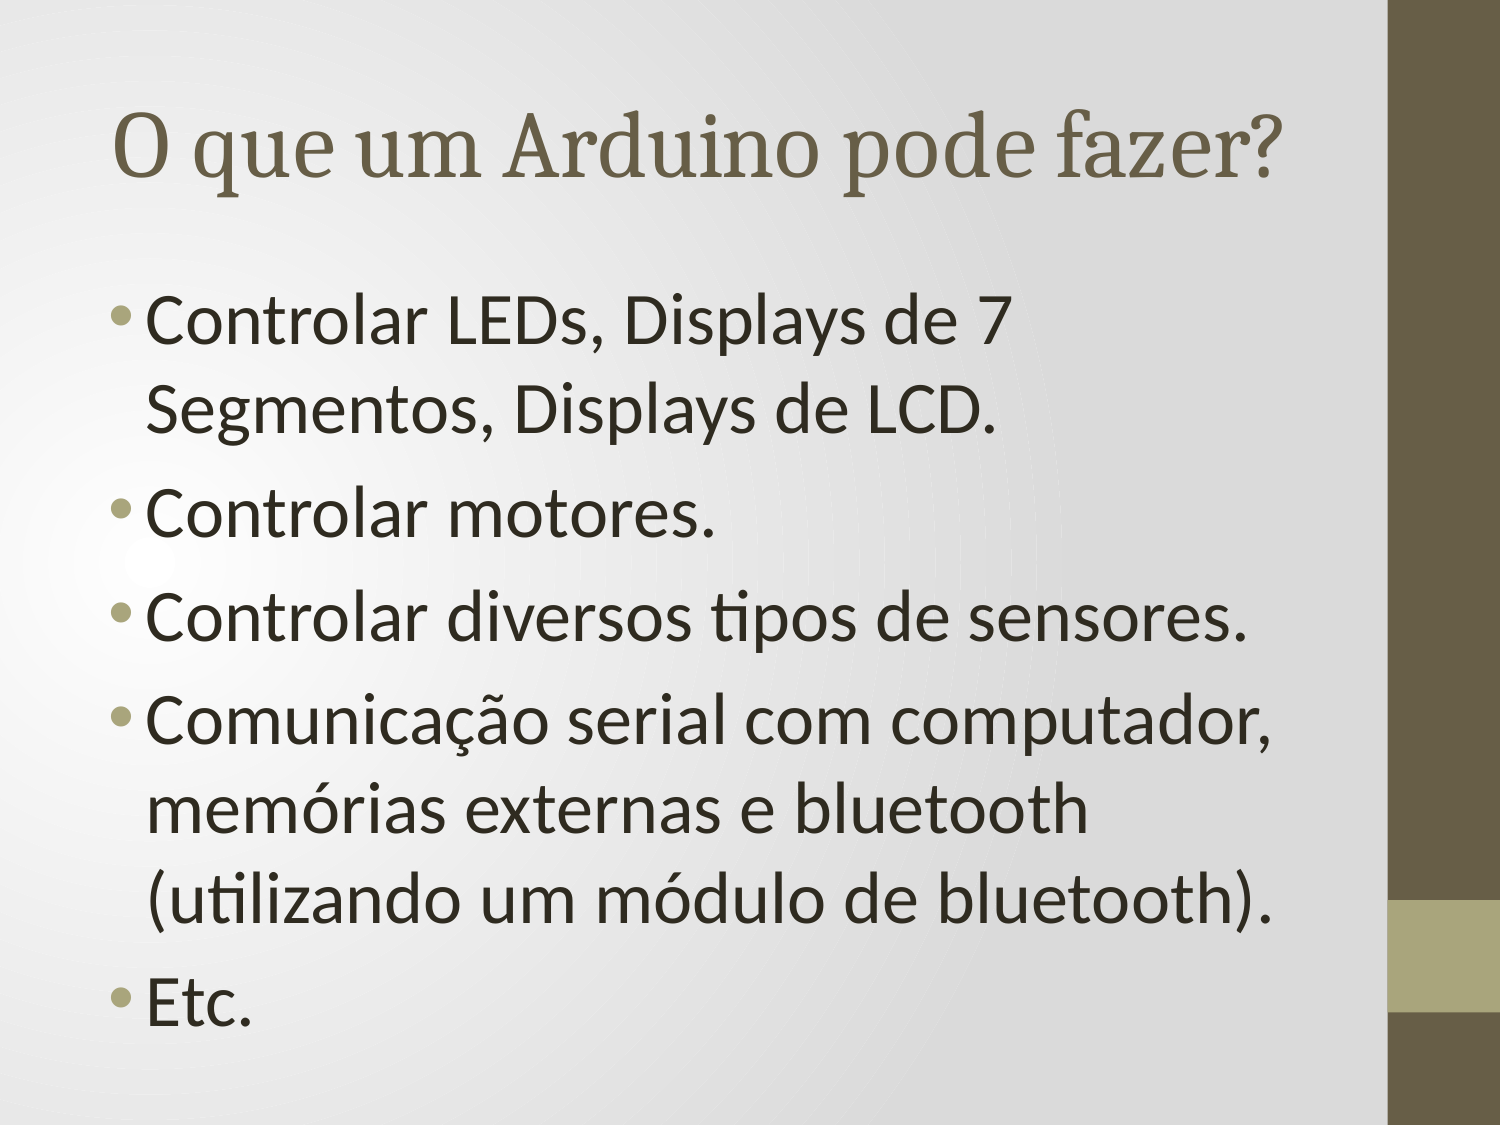

# O que um Arduino pode fazer?
Controlar LEDs, Displays de 7 Segmentos, Displays de LCD.
Controlar motores.
Controlar diversos tipos de sensores.
Comunicação serial com computador, memórias externas e bluetooth (utilizando um módulo de bluetooth).
Etc.